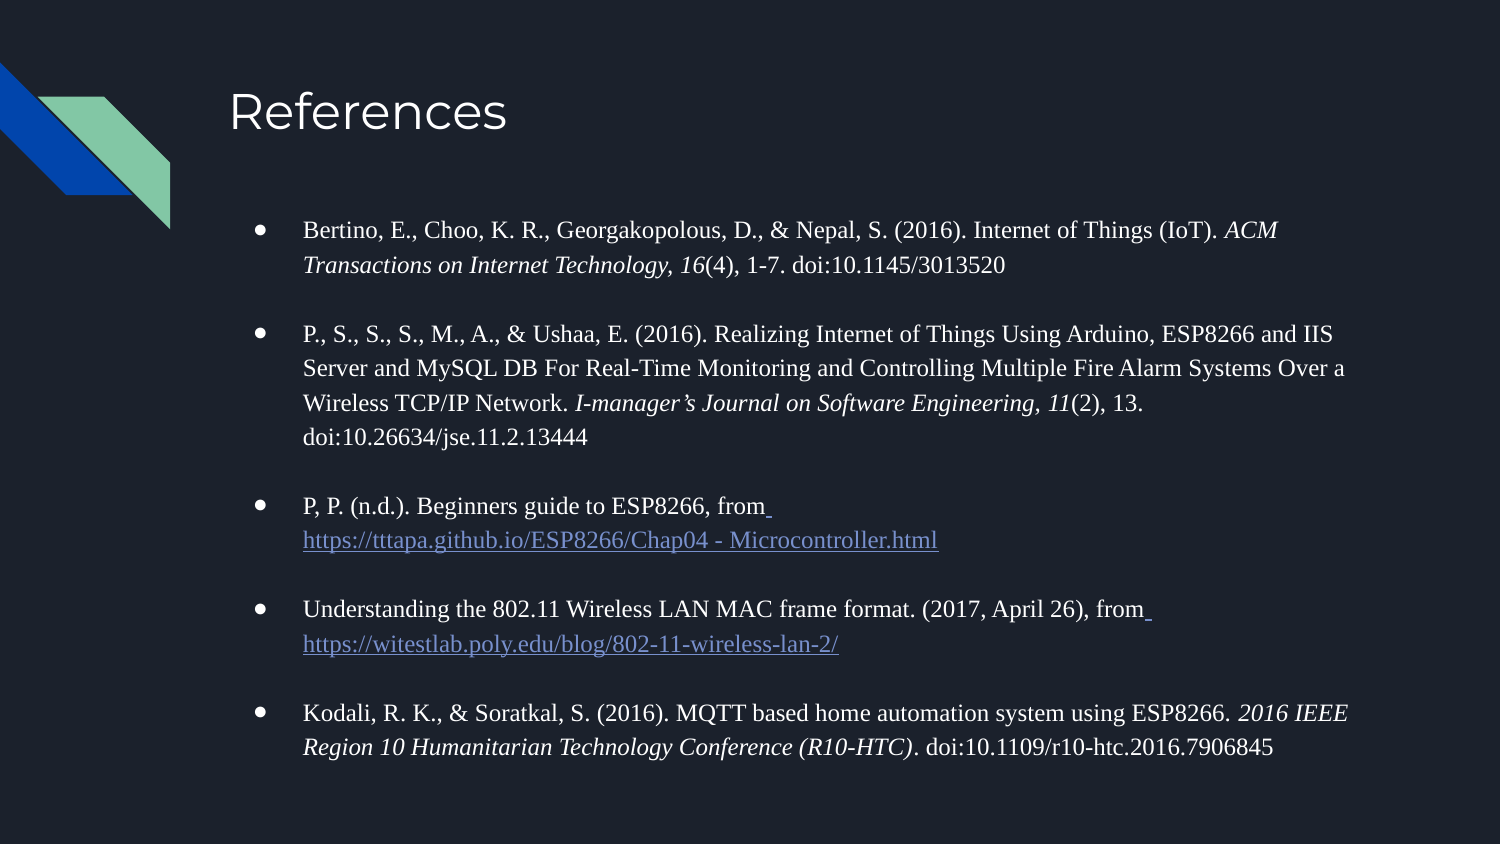

# References
Bertino, E., Choo, K. R., Georgakopolous, D., & Nepal, S. (2016). Internet of Things (IoT). ACM Transactions on Internet Technology, 16(4), 1-7. doi:10.1145/3013520

P., S., S., S., M., A., & Ushaa, E. (2016). Realizing Internet of Things Using Arduino, ESP8266 and IIS Server and MySQL DB For Real-Time Monitoring and Controlling Multiple Fire Alarm Systems Over a Wireless TCP/IP Network. I-manager’s Journal on Software Engineering, 11(2), 13. doi:10.26634/jse.11.2.13444

P, P. (n.d.). Beginners guide to ESP8266, from https://tttapa.github.io/ESP8266/Chap04 - Microcontroller.html

Understanding the 802.11 Wireless LAN MAC frame format. (2017, April 26), from https://witestlab.poly.edu/blog/802-11-wireless-lan-2/

Kodali, R. K., & Soratkal, S. (2016). MQTT based home automation system using ESP8266. 2016 IEEE Region 10 Humanitarian Technology Conference (R10-HTC). doi:10.1109/r10-htc.2016.7906845